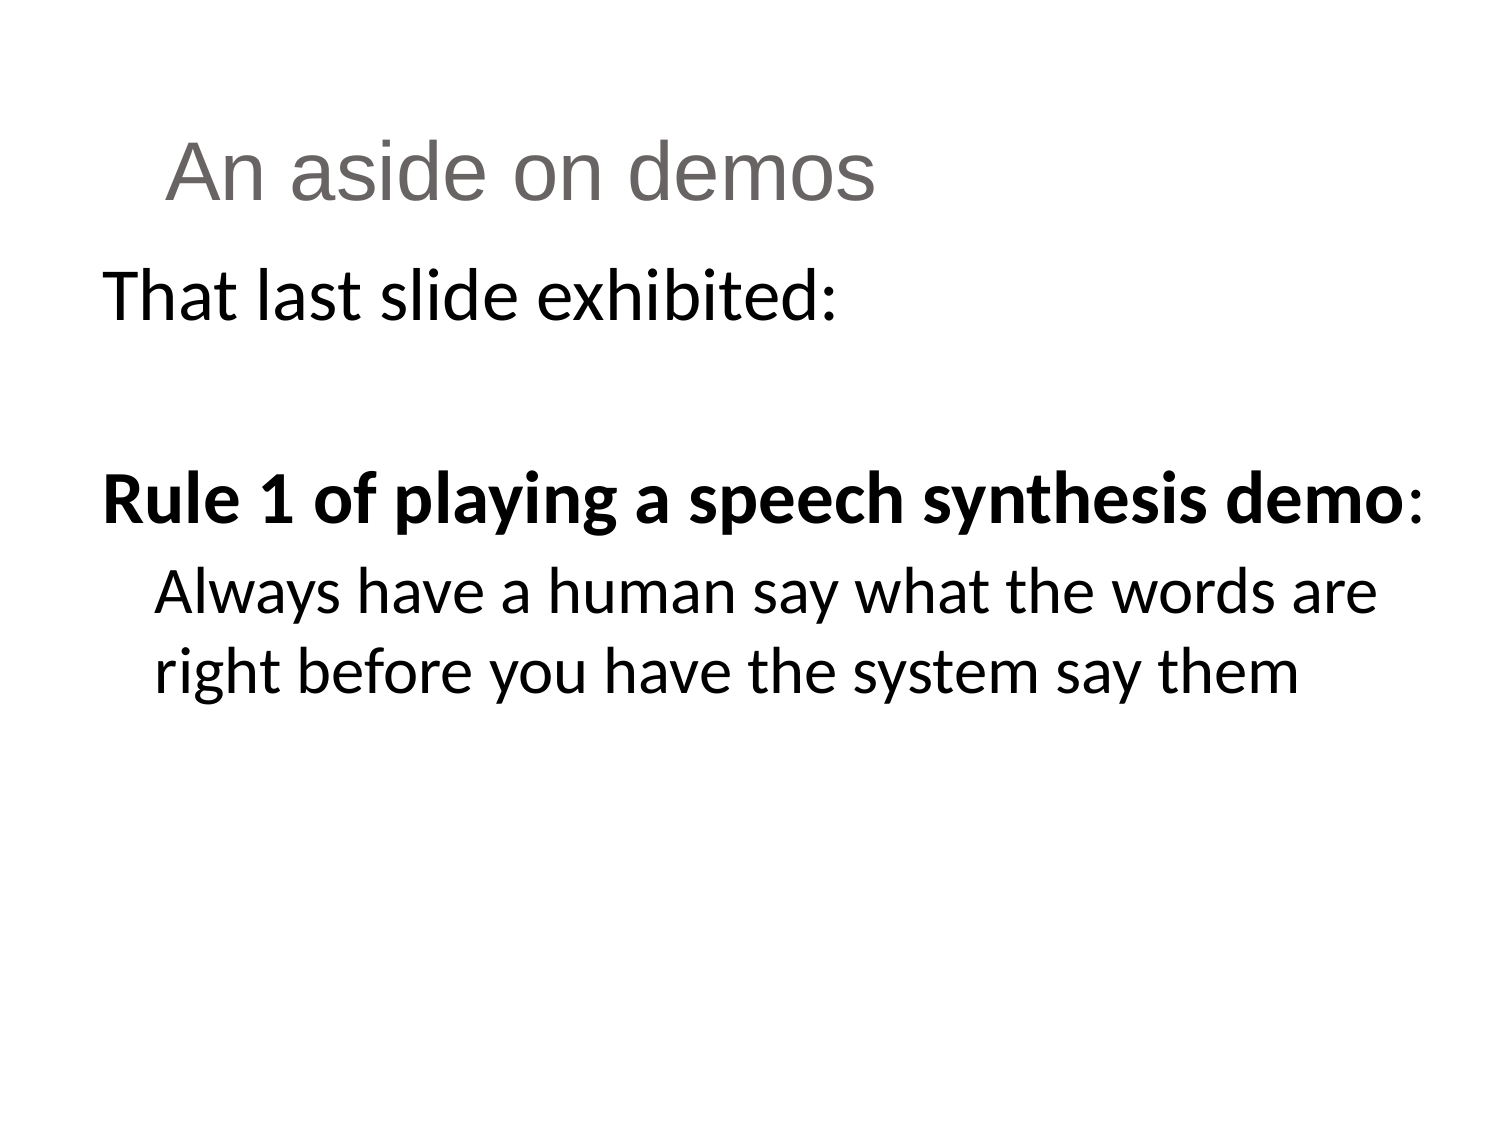

# An aside on demos
That last slide exhibited:

Rule 1 of playing a speech synthesis demo:
Always have a human say what the words are right before you have the system say them